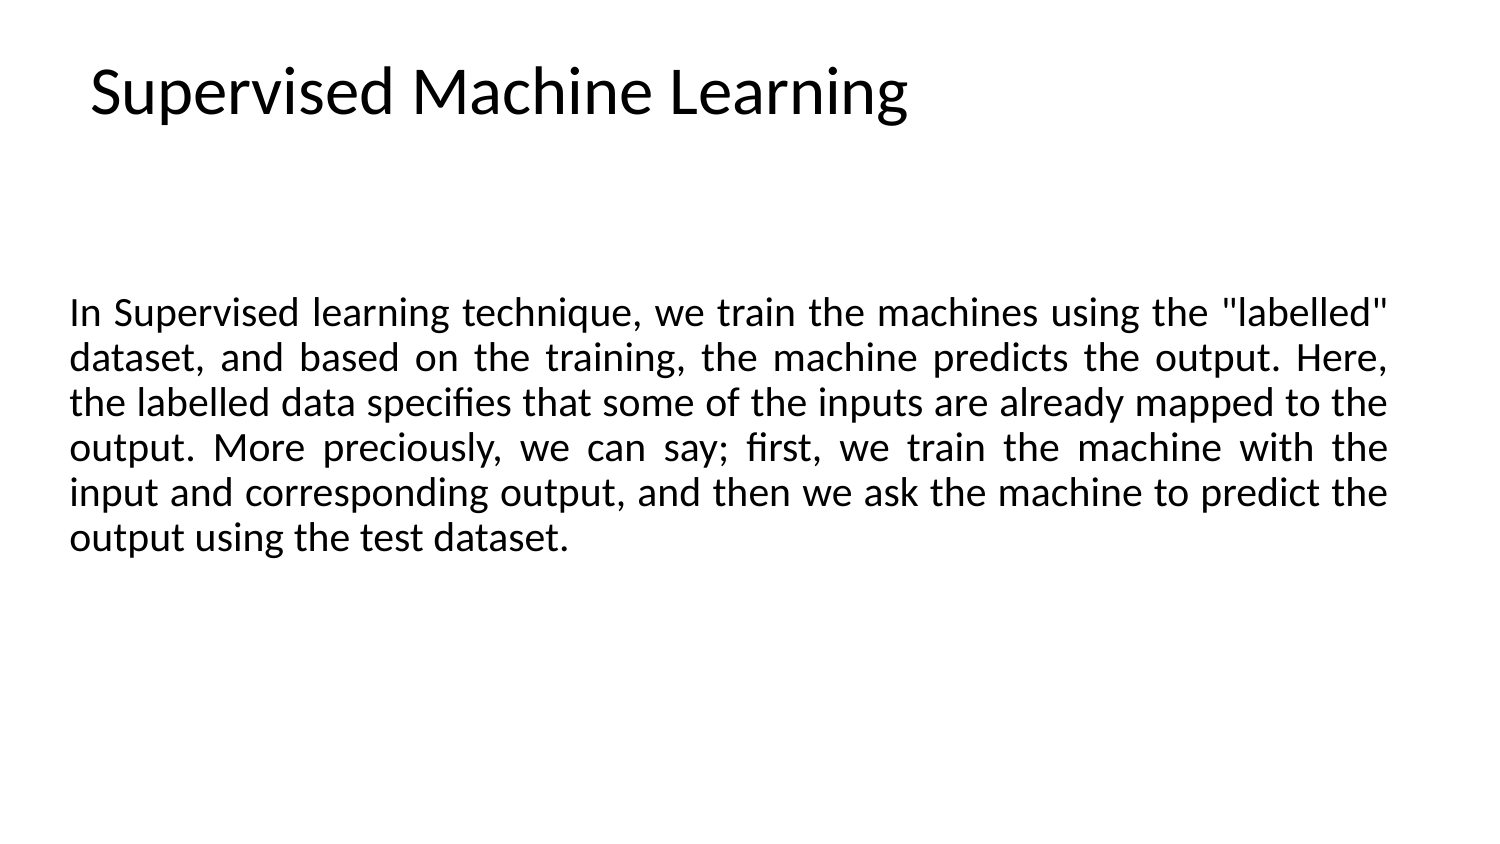

# Supervised Machine Learning
In Supervised learning technique, we train the machines using the "labelled" dataset, and based on the training, the machine predicts the output. Here, the labelled data specifies that some of the inputs are already mapped to the output. More preciously, we can say; first, we train the machine with the input and corresponding output, and then we ask the machine to predict the output using the test dataset.